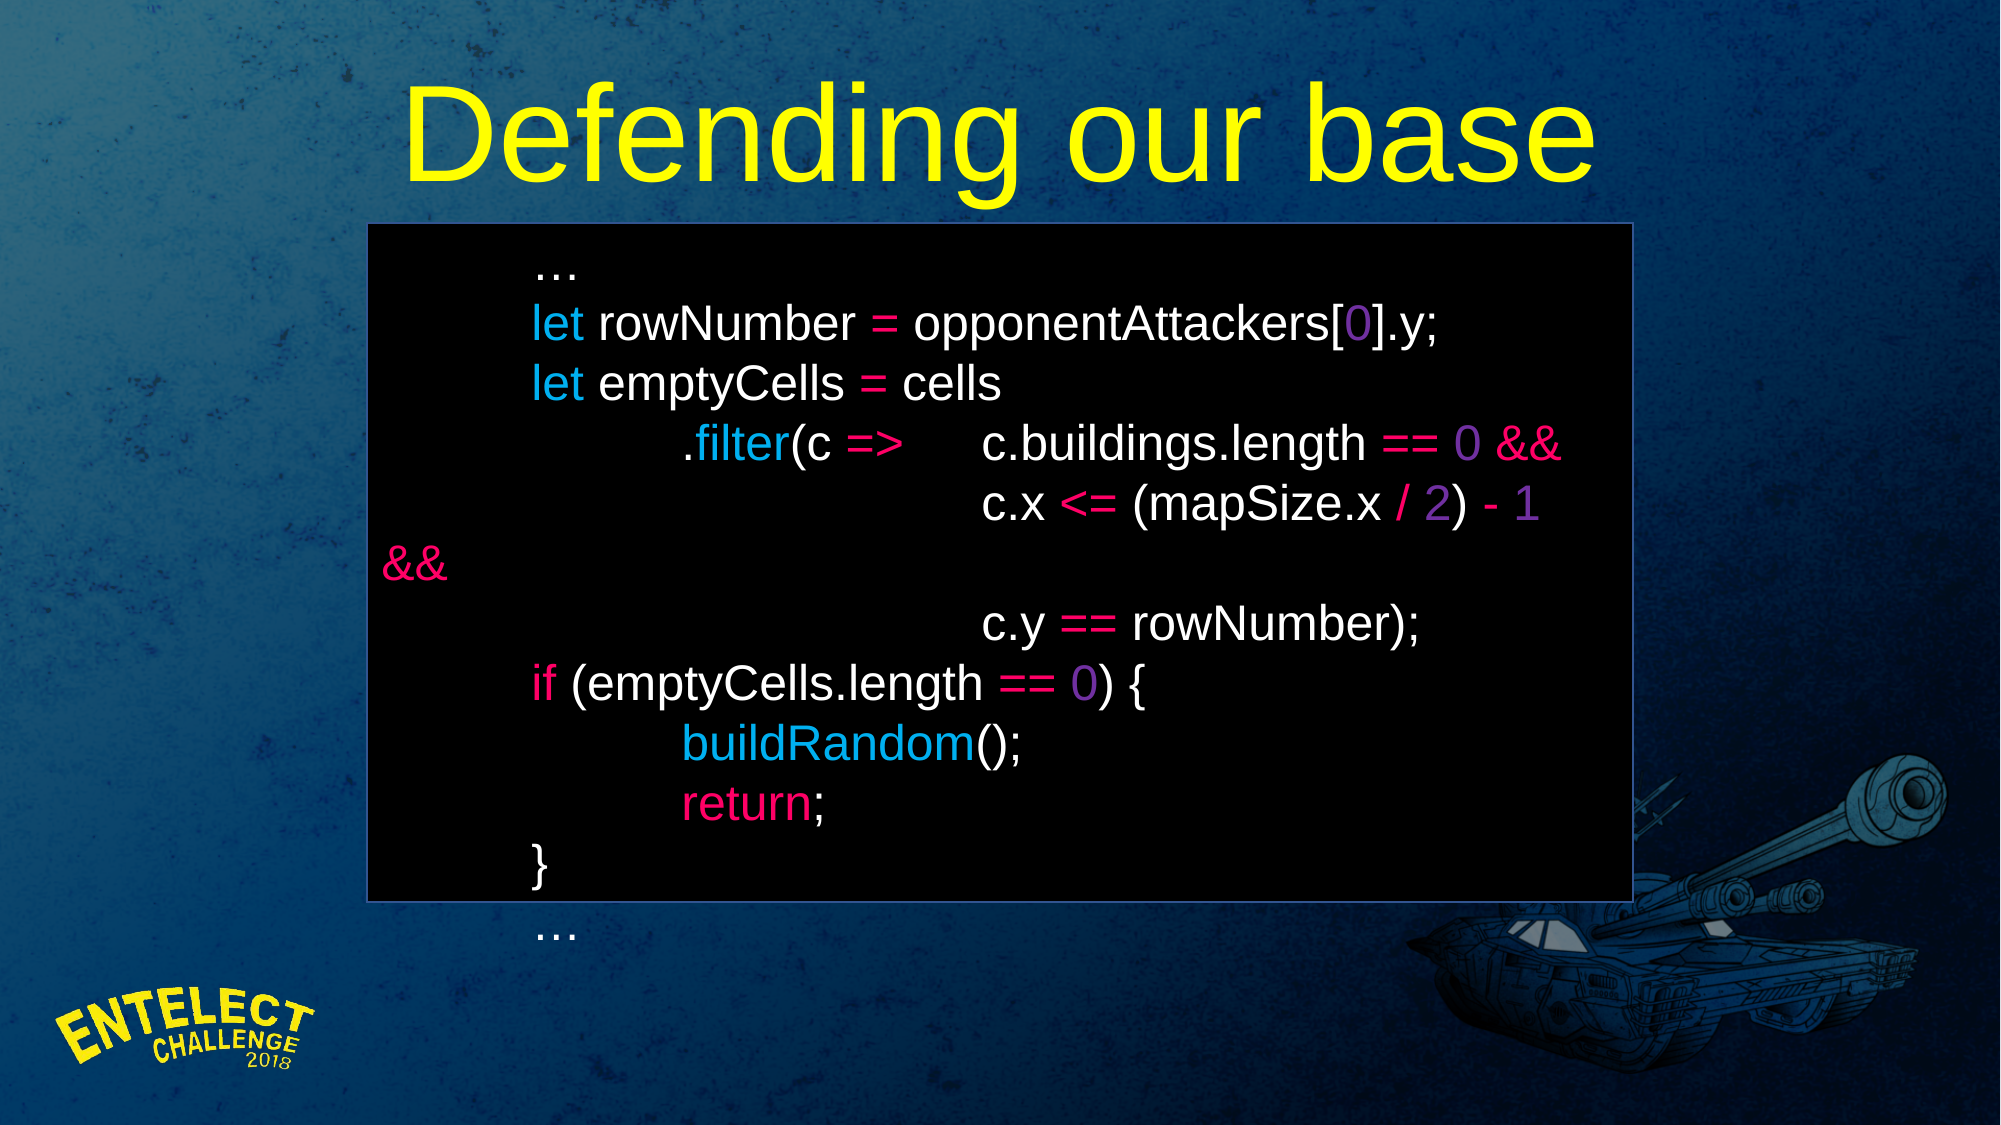

Defending our base
	…
	let rowNumber = opponentAttackers[0].y;
	let emptyCells = cells
		.filter(c => 	c.buildings.length == 0 &&
				c.x <= (mapSize.x / 2) - 1 &&
				c.y == rowNumber);
	if (emptyCells.length == 0) {
		buildRandom();
		return;
	}
	…